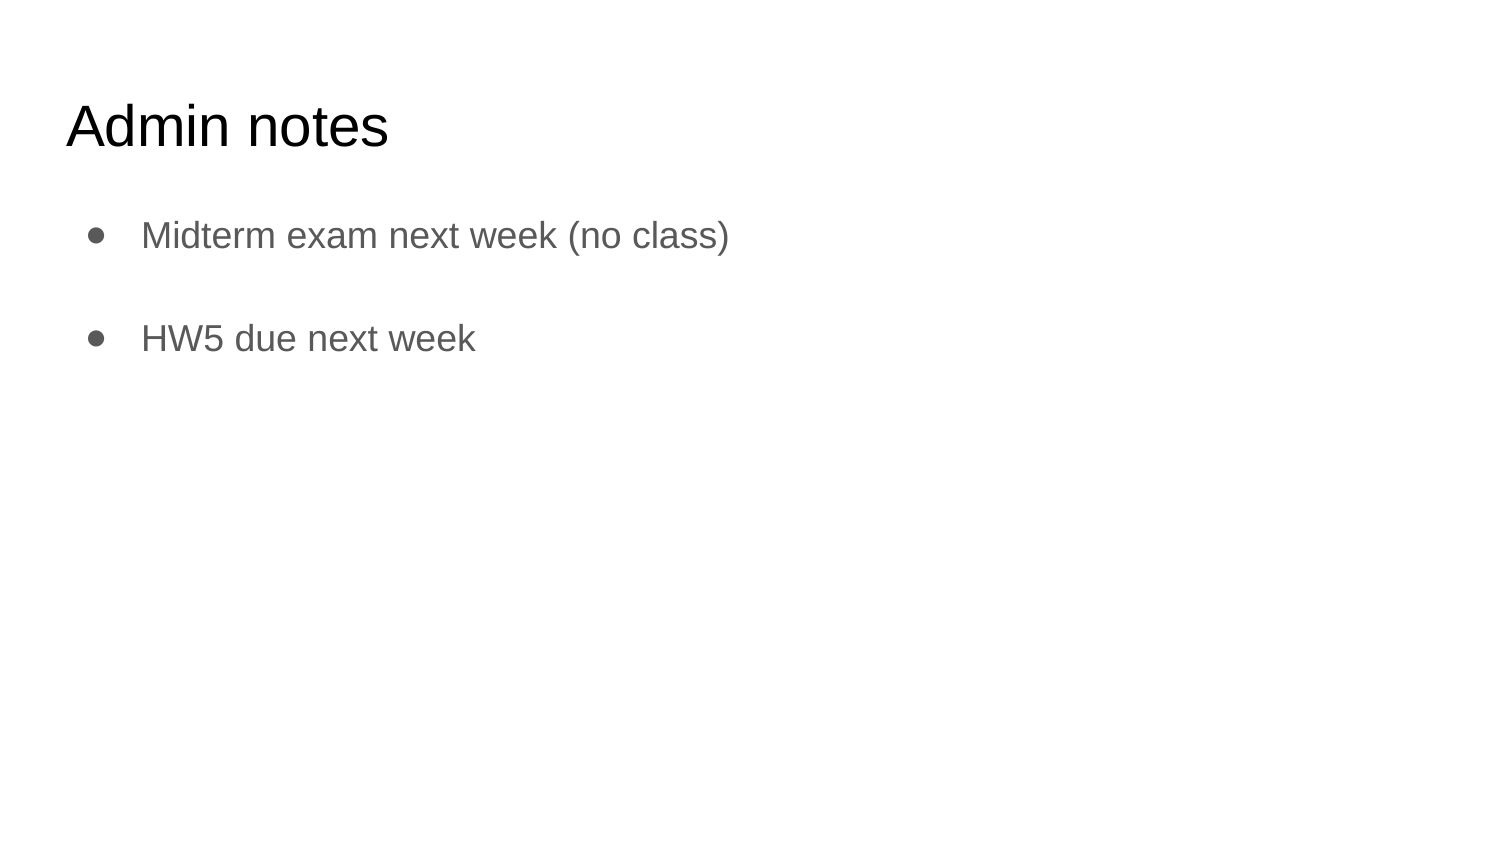

# Admin notes
Midterm exam next week (no class)

HW5 due next week